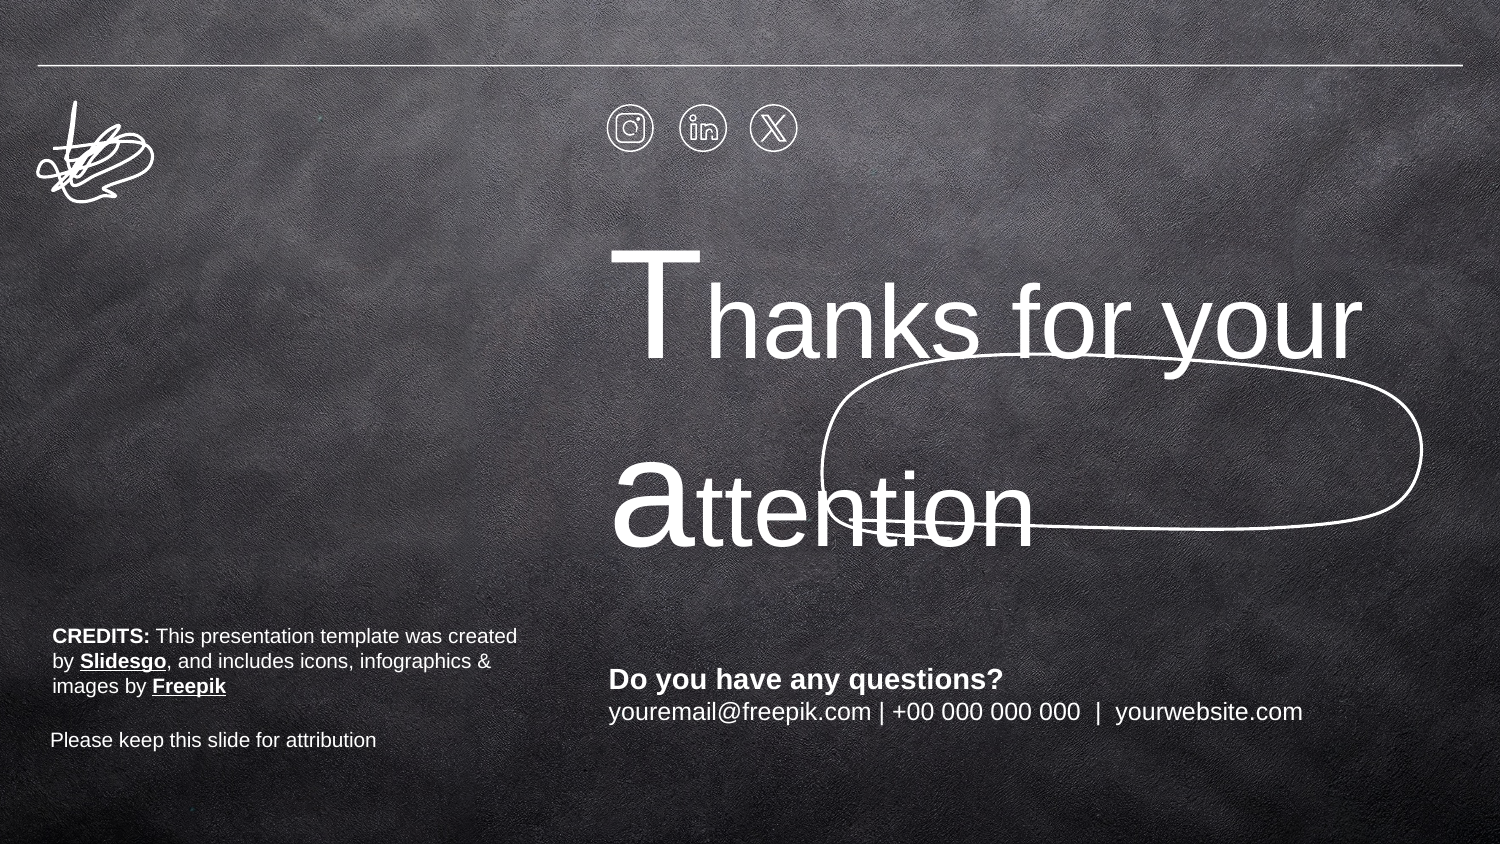

# Thanks for your attention

Do you have any questions?
youremail@freepik.com | +00 000 000 000  |  yourwebsite.com
Please keep this slide for attribution